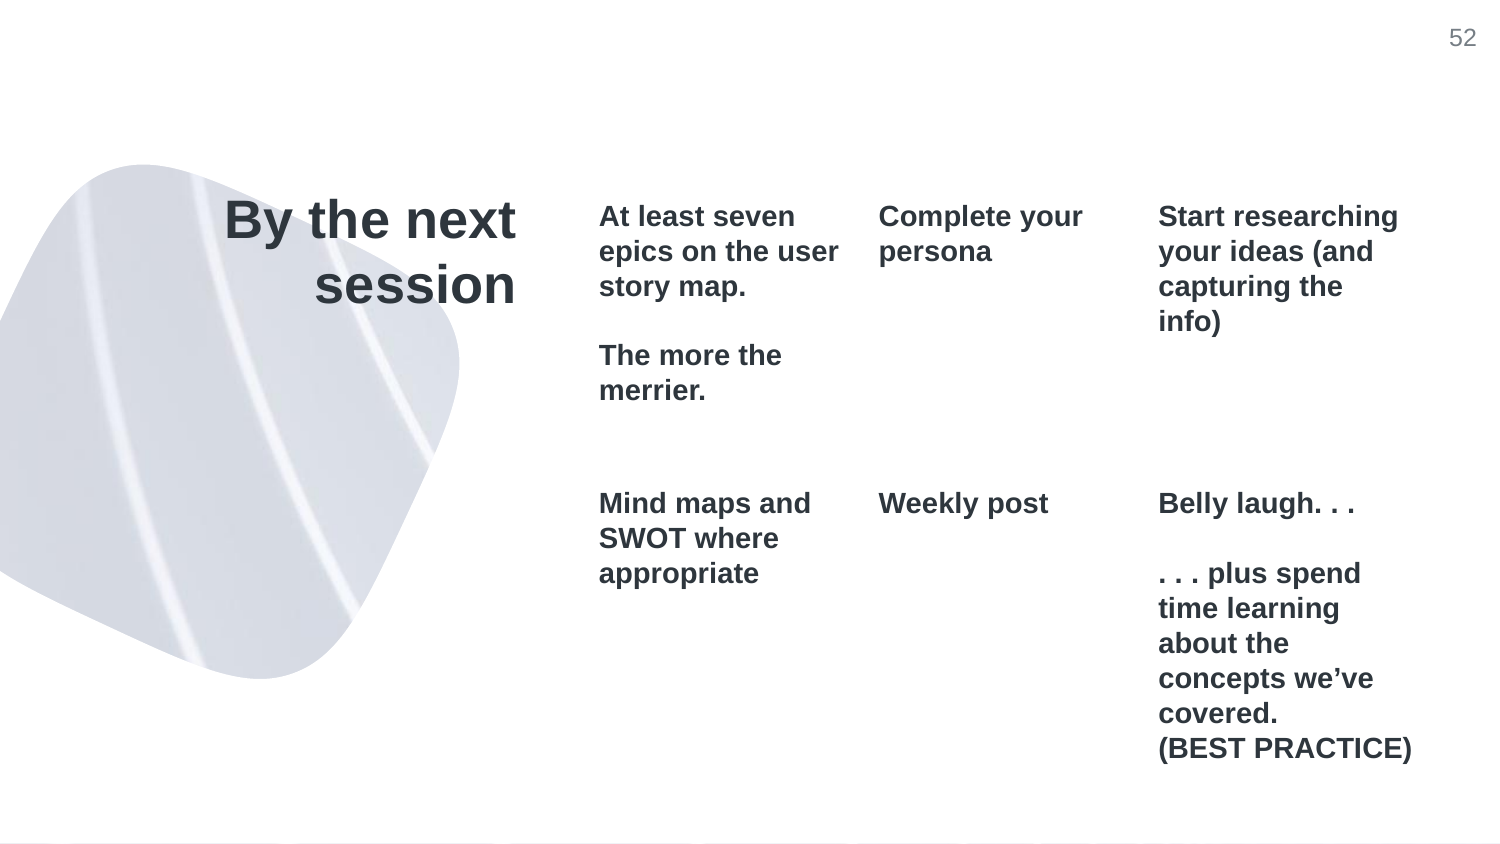

52
# By the next session
At least seven epics on the user story map.
The more the merrier.
Complete your persona
Start researching your ideas (and capturing the info)
Mind maps and SWOT where appropriate
Weekly post

Belly laugh. . .
. . . plus spend time learning about the concepts we’ve covered.
(BEST PRACTICE)